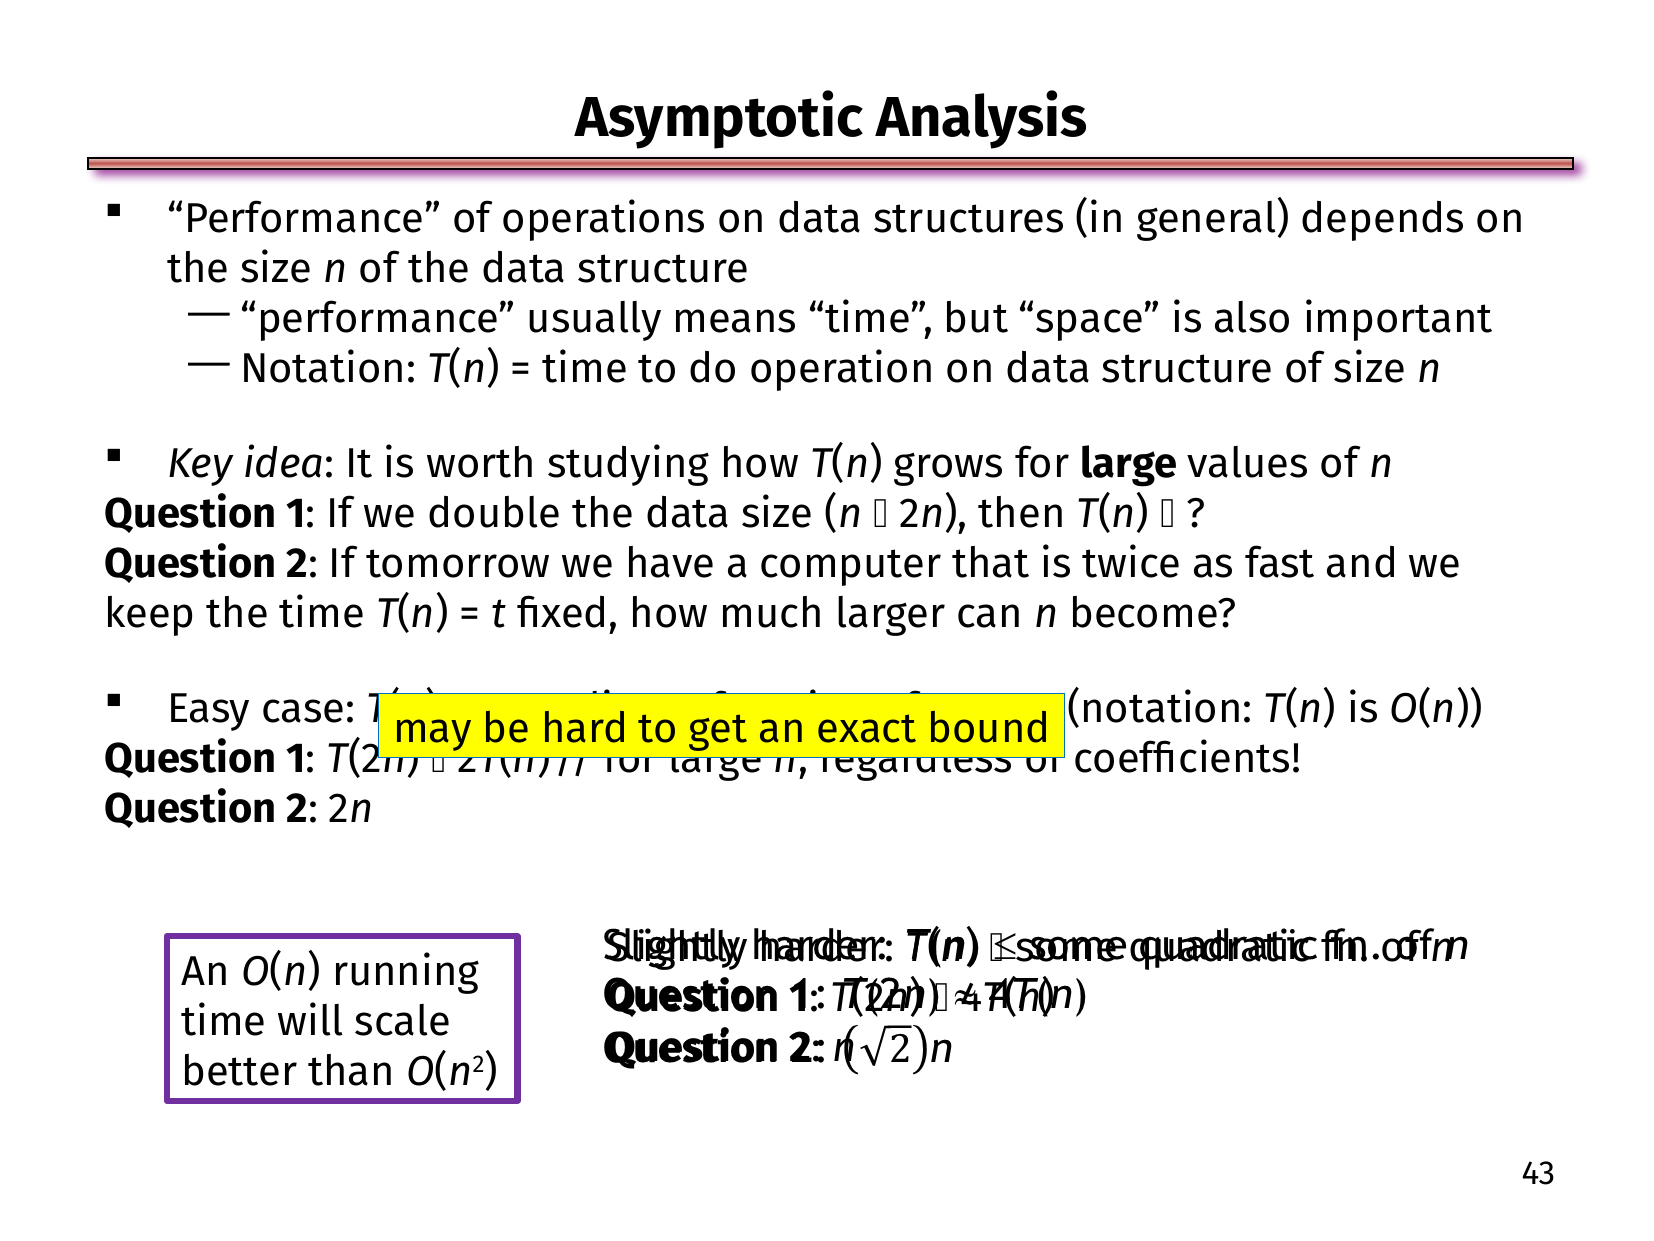

Asymptotic Analysis
“Performance” of operations on data structures (in general) depends on the size n of the data structure
“performance” usually means “time”, but “space” is also important
Notation: T(n) = time to do operation on data structure of size n

Key idea: It is worth studying how T(n) grows for large values of n
Question 1: If we double the data size (n → 2n), then T(n) → ?
Question 2: If tomorrow we have a computer that is twice as fast and we keep the time T(n) = t fixed, how much larger can n become?

Easy case: T(n) ≤ some linear function of n	(notation: T(n) is O(n))
Question 1: T(2n) ≈ 2T(n)	// for large n, regardless of coefficients!
Question 2: 2n
may be hard to get an exact bound

Slightly harder: T(n) ≤ some quadratic fn. of n
Question 1: T(2n) ≈ 4T(n)
Question 2: n
An O(n) running
time will scale
better than O(n2)
43